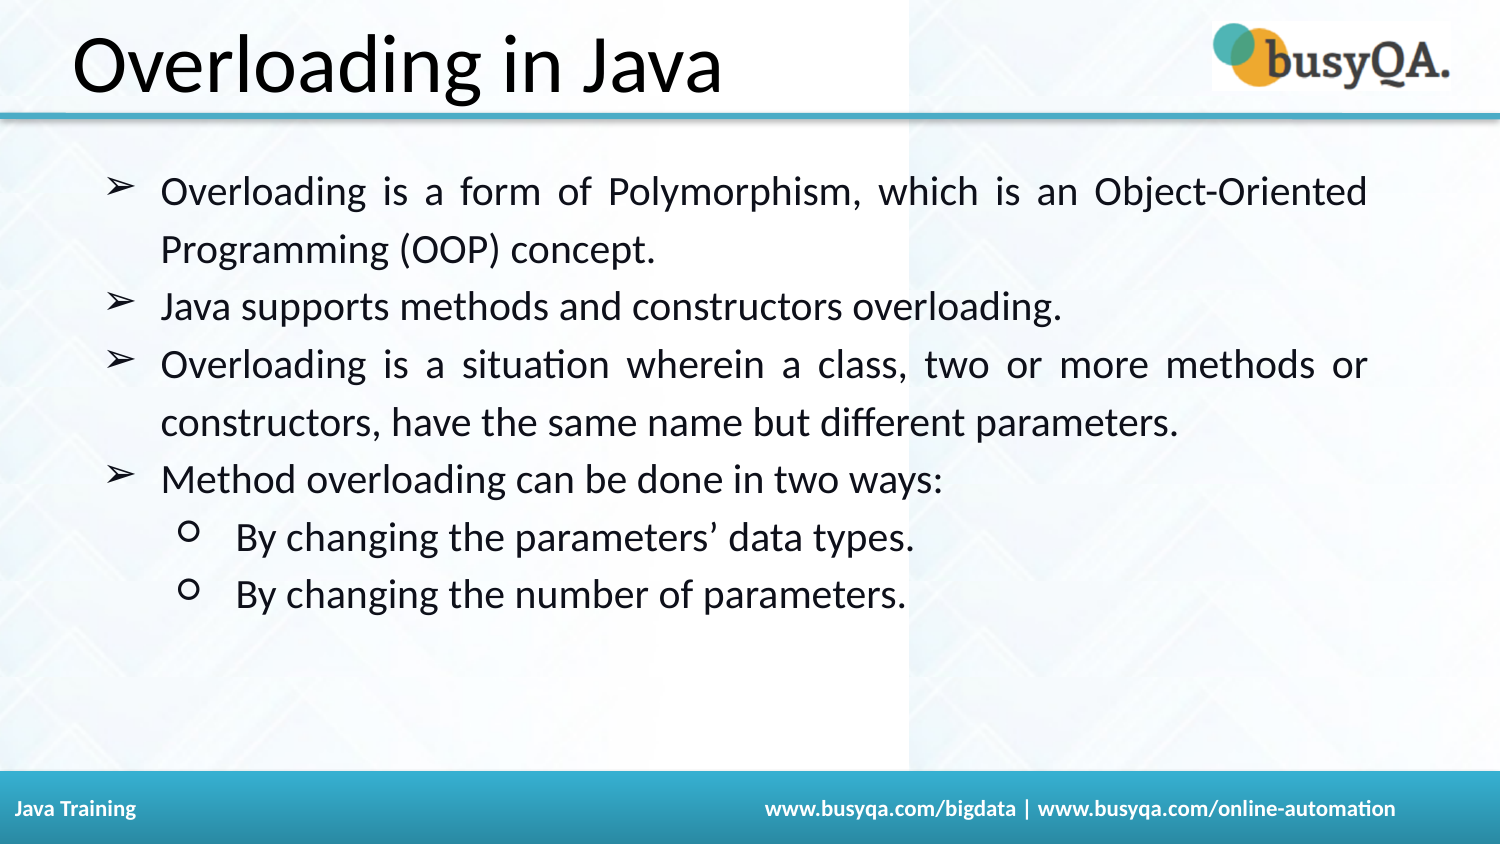

Overloading in Java
Overloading is a form of Polymorphism, which is an Object-Oriented Programming (OOP) concept.
Java supports methods and constructors overloading.
Overloading is a situation wherein a class, two or more methods or constructors, have the same name but different parameters.
Method overloading can be done in two ways:
By changing the parameters’ data types.
By changing the number of parameters.